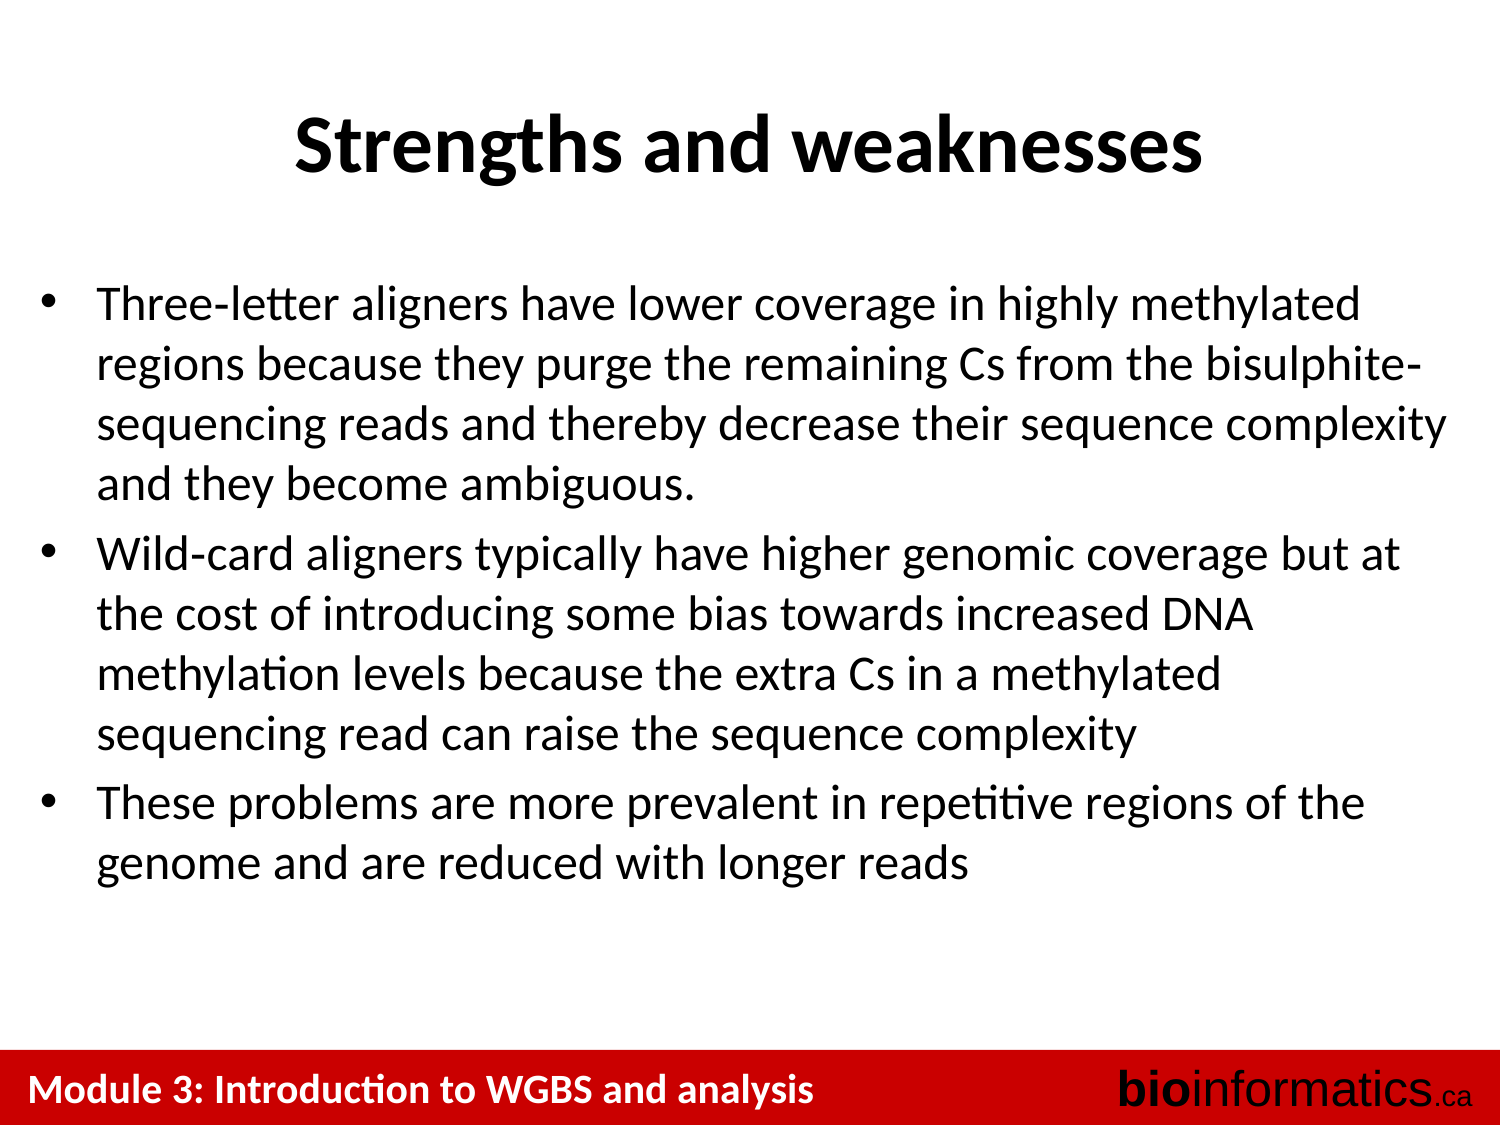

# Strengths and weaknesses
Three‐letter aligners have lower coverage in highly methylated regions because they purge the remaining Cs from the bisulphite‐sequencing reads and thereby decrease their sequence complexity and they become ambiguous.
Wild‐card aligners typically have higher genomic coverage but at the cost of introducing some bias towards increased DNA methylation levels because the extra Cs in a methylated sequencing read can raise the sequence complexity
These problems are more prevalent in repetitive regions of the genome and are reduced with longer reads